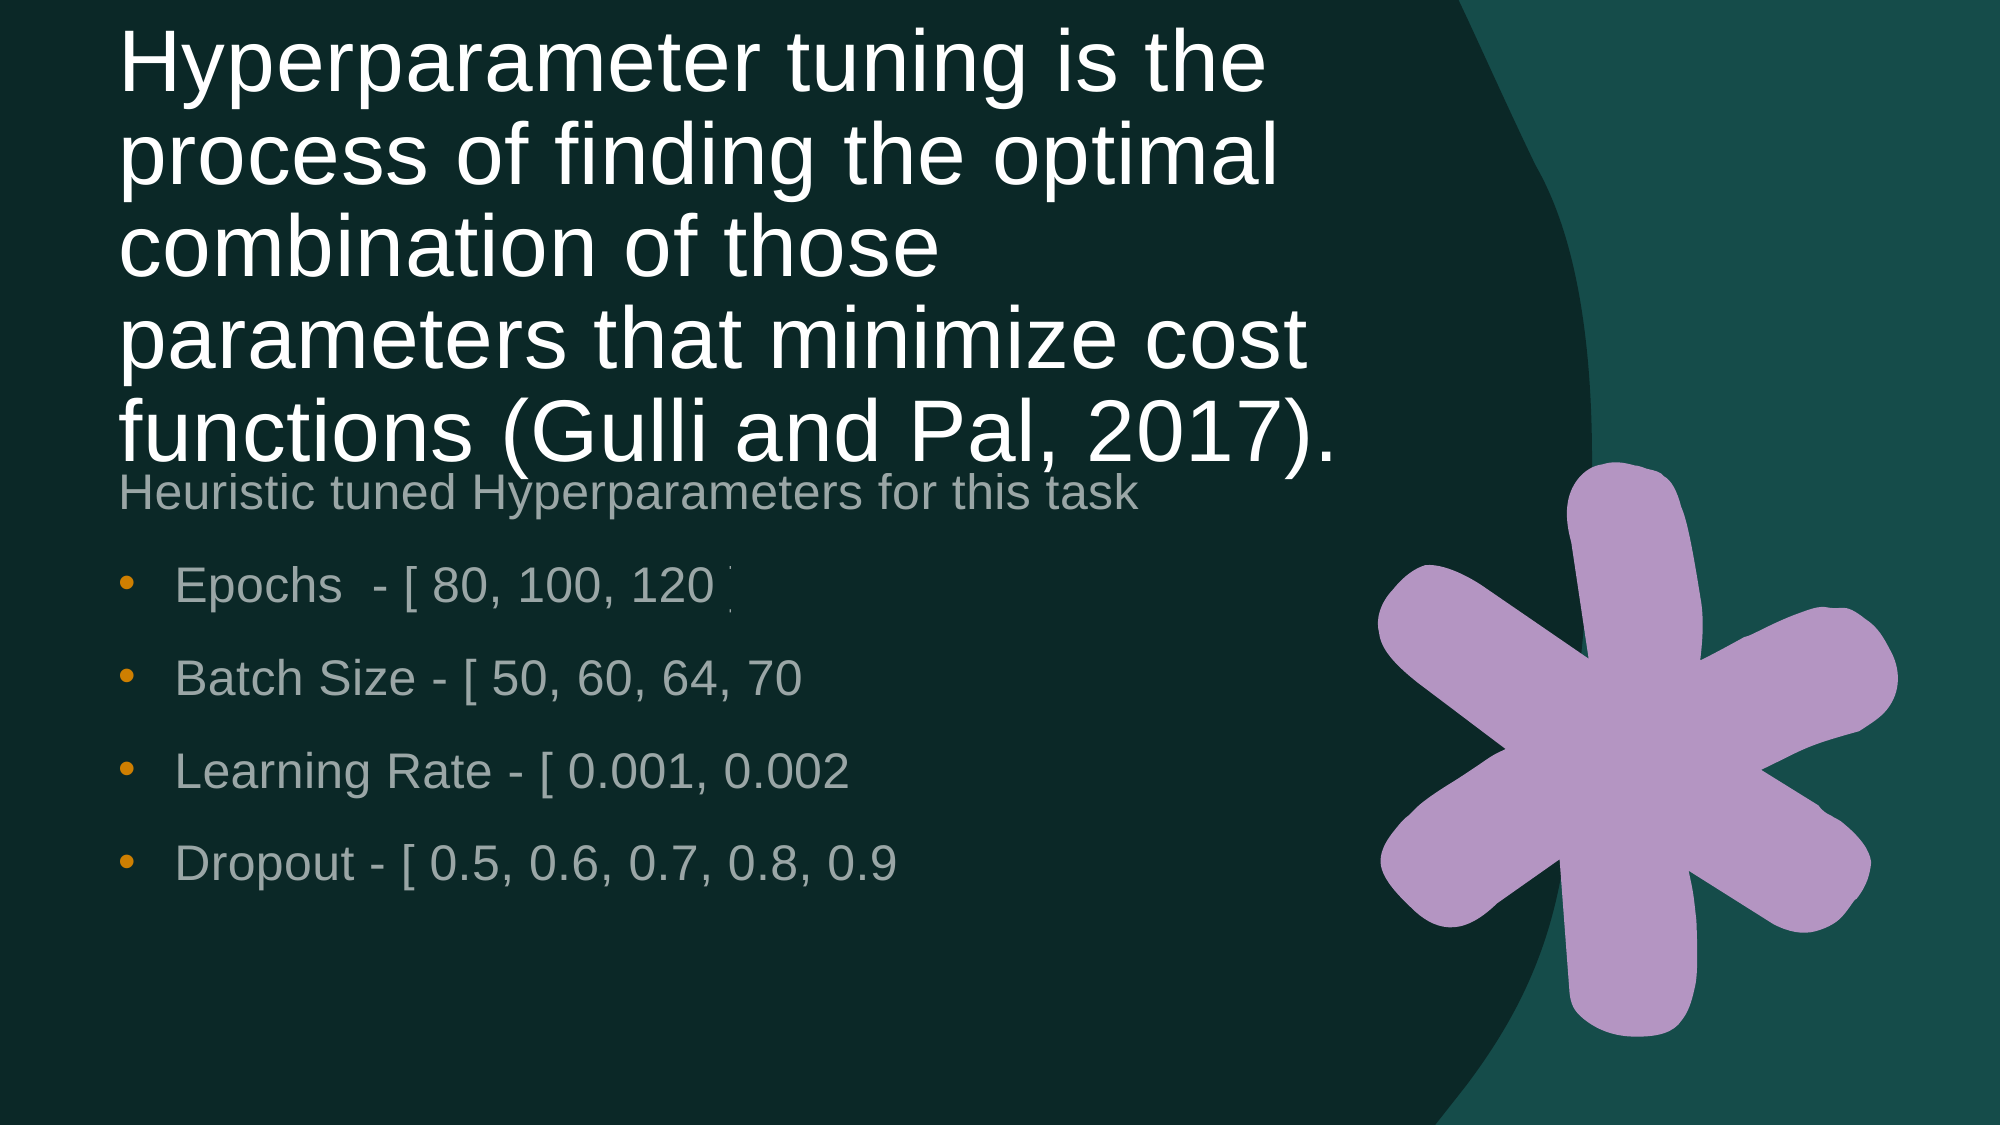

# Hyperparameter tuning is the process of finding the optimal combination of those parameters that minimize cost functions (Gulli and Pal, 2017).

Heuristic tuned Hyperparameters for this task :
Epochs  - [ 80, 100, 120 ]
Batch Size - [ 50, 60, 64, 70 ]
Learning Rate - [ 0.001, 0.002 ]
Dropout - [ 0.5, 0.6, 0.7, 0.8, 0.9 ]